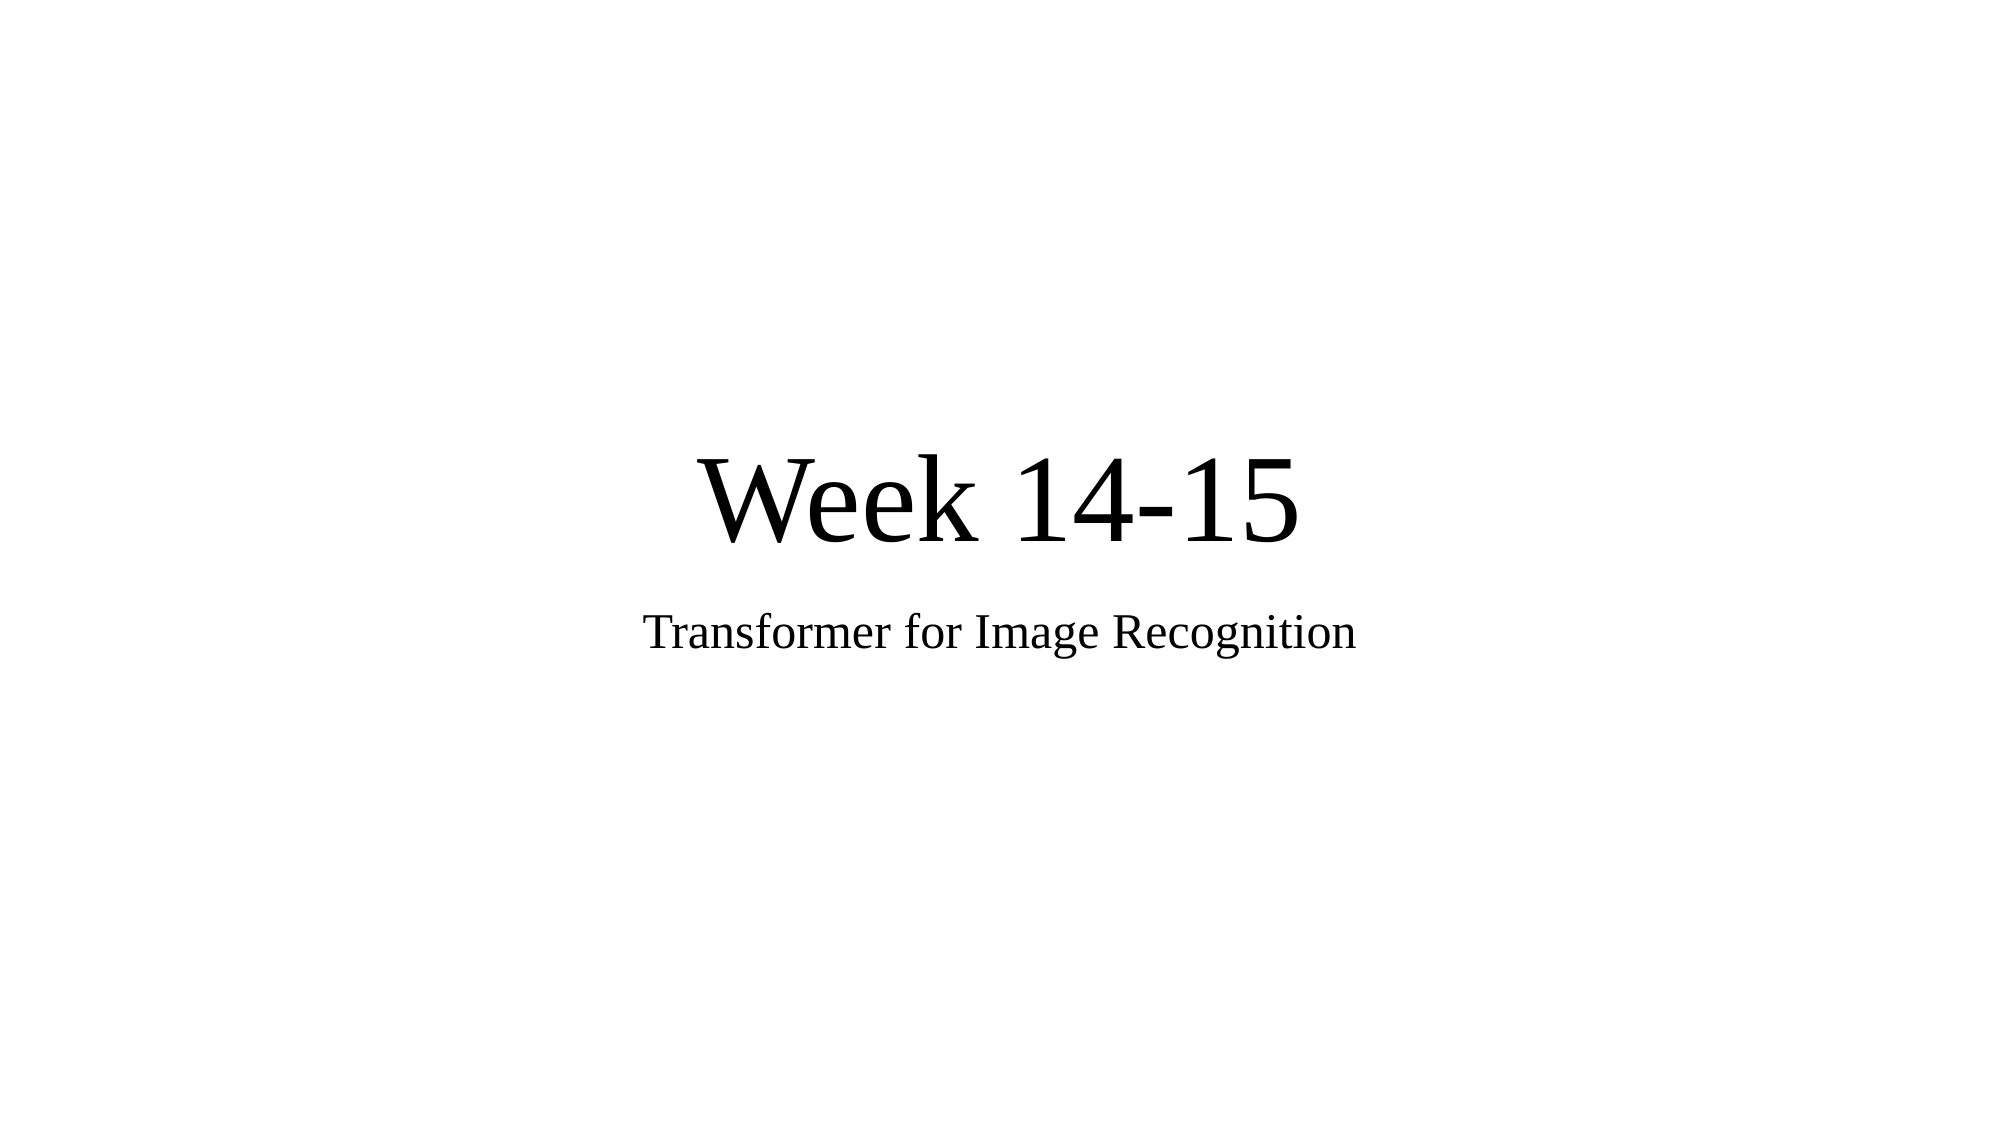

# Week 14-15
Transformer for Image Recognition